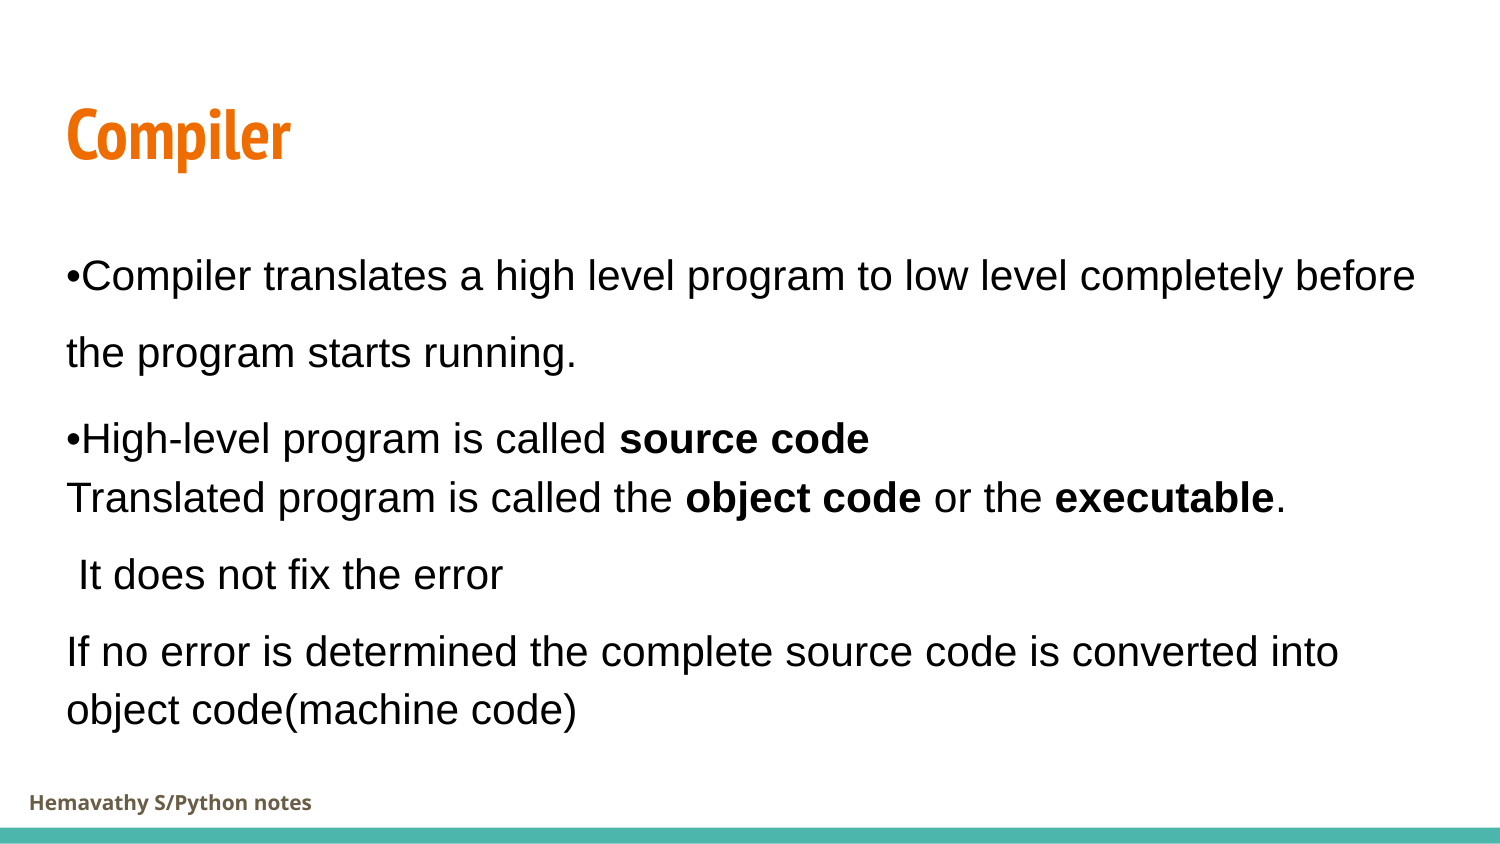

# Compiler
•Compiler translates a high level program to low level completely before the program starts running.
•High-level program is called source code
Translated program is called the object code or the executable.
 It does not fix the error
If no error is determined the complete source code is converted into object code(machine code)